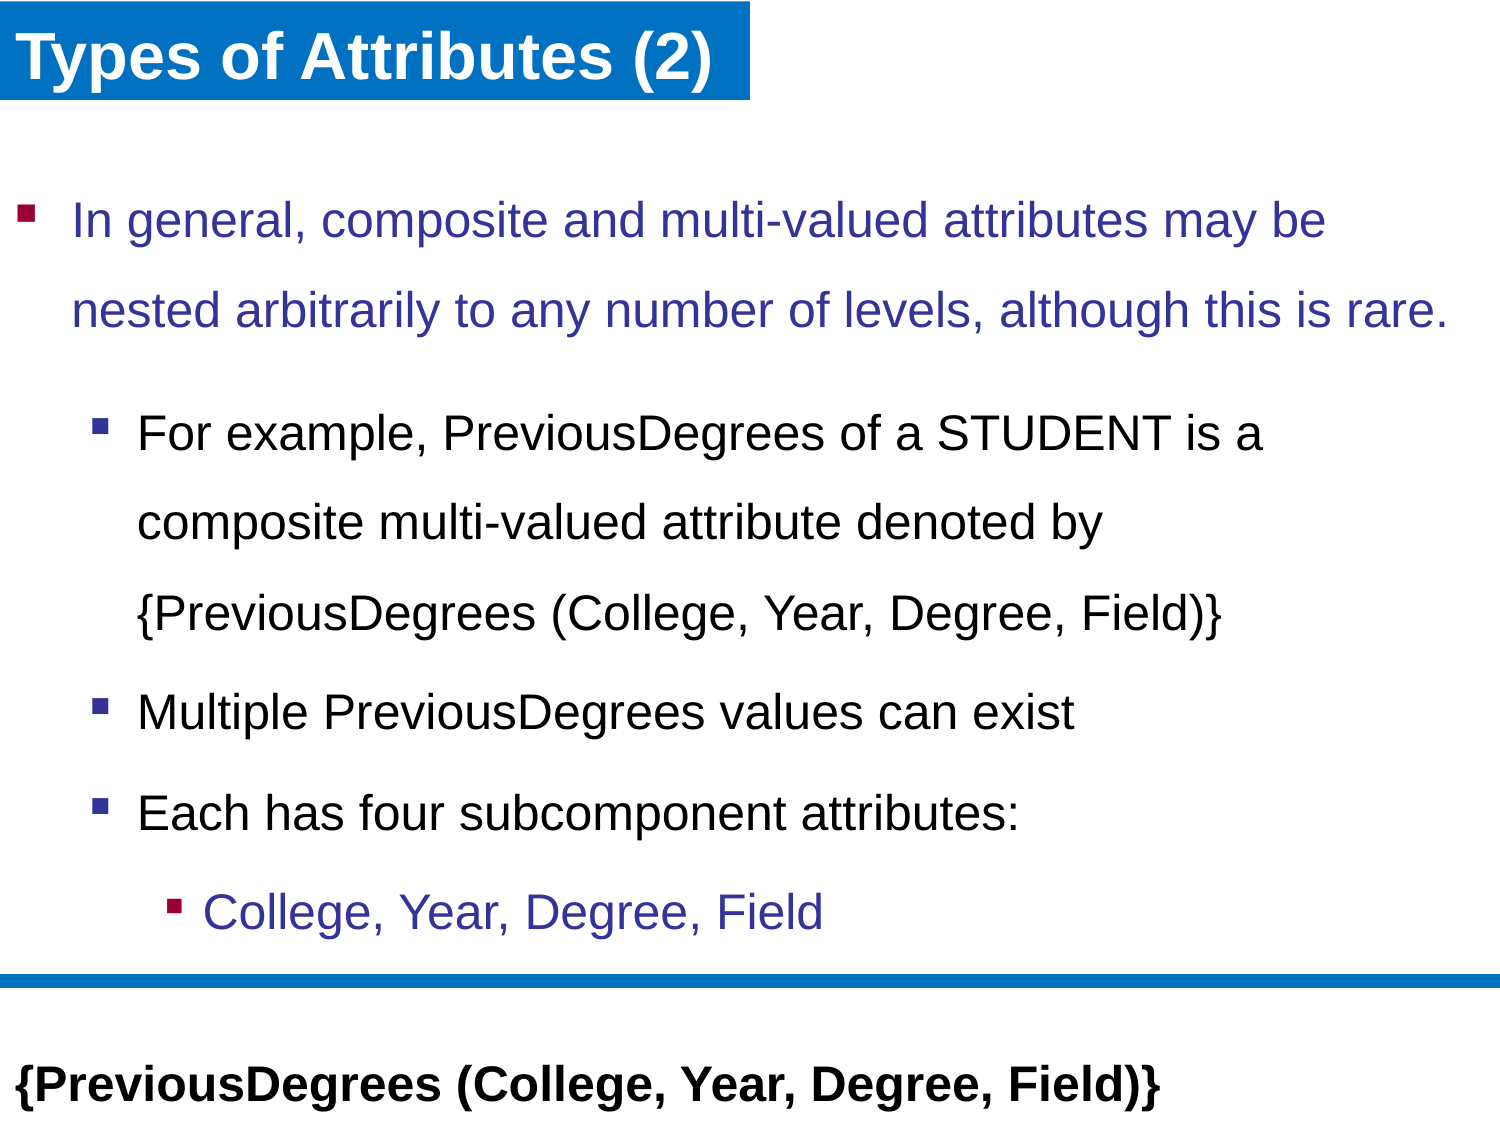

# Types of Attributes (2)
In general, composite and multi-valued attributes may be nested arbitrarily to any number of levels, although this is rare.
For example, PreviousDegrees of a STUDENT is a composite multi-valued attribute denoted by {PreviousDegrees (College, Year, Degree, Field)}
Multiple PreviousDegrees values can exist
Each has four subcomponent attributes:
College, Year, Degree, Field

{PreviousDegrees (College, Year, Degree, Field)}